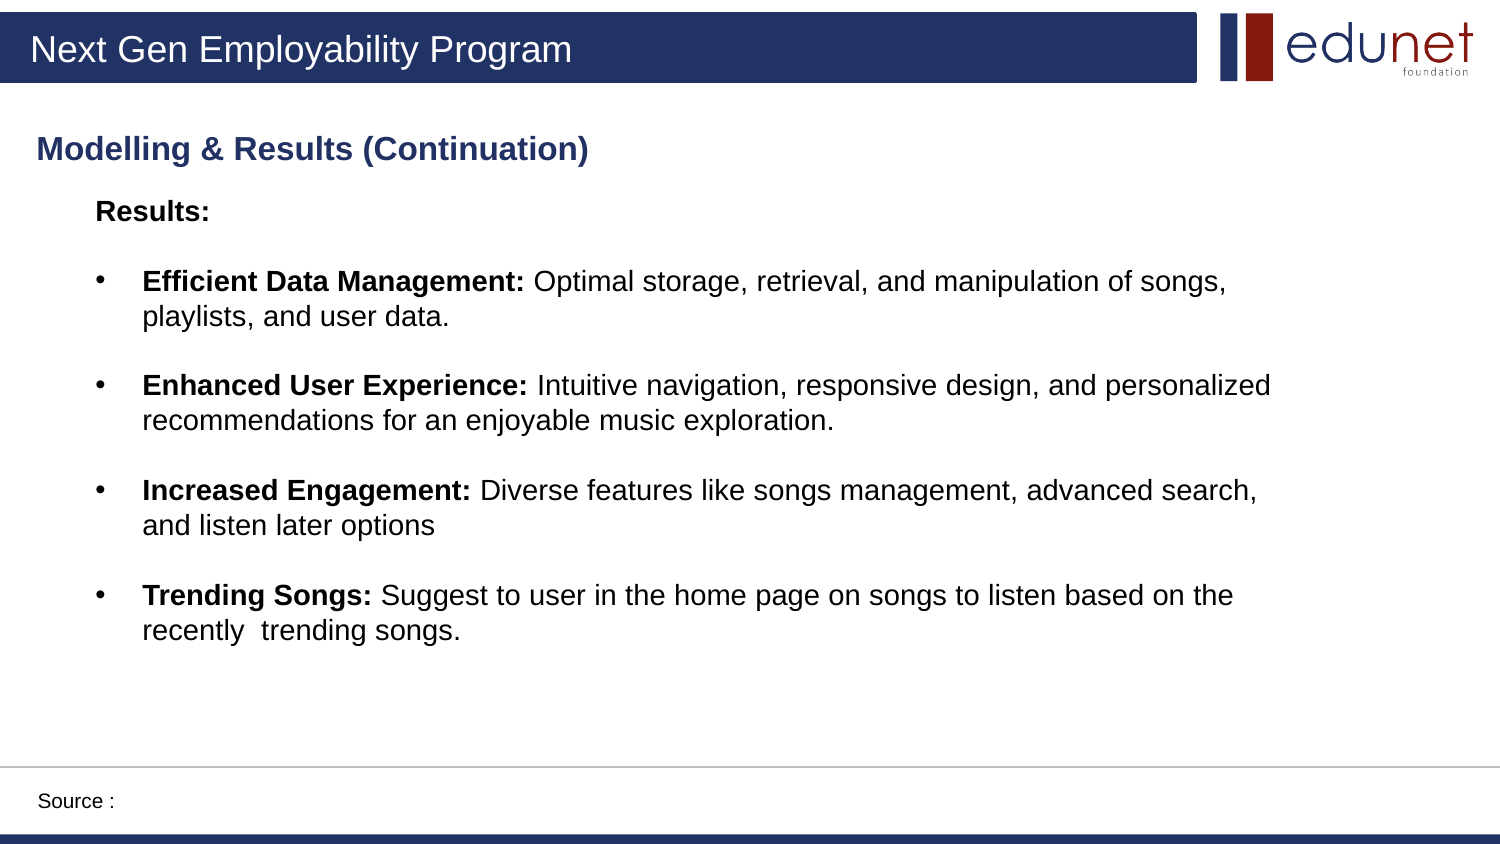

Modelling & Results (Continuation)
Results:

Efficient Data Management: Optimal storage, retrieval, and manipulation of songs, playlists, and user data.

Enhanced User Experience: Intuitive navigation, responsive design, and personalized recommendations for an enjoyable music exploration.

Increased Engagement: Diverse features like songs management, advanced search, and listen later options

Trending Songs: Suggest to user in the home page on songs to listen based on the recently  trending songs.
Source :